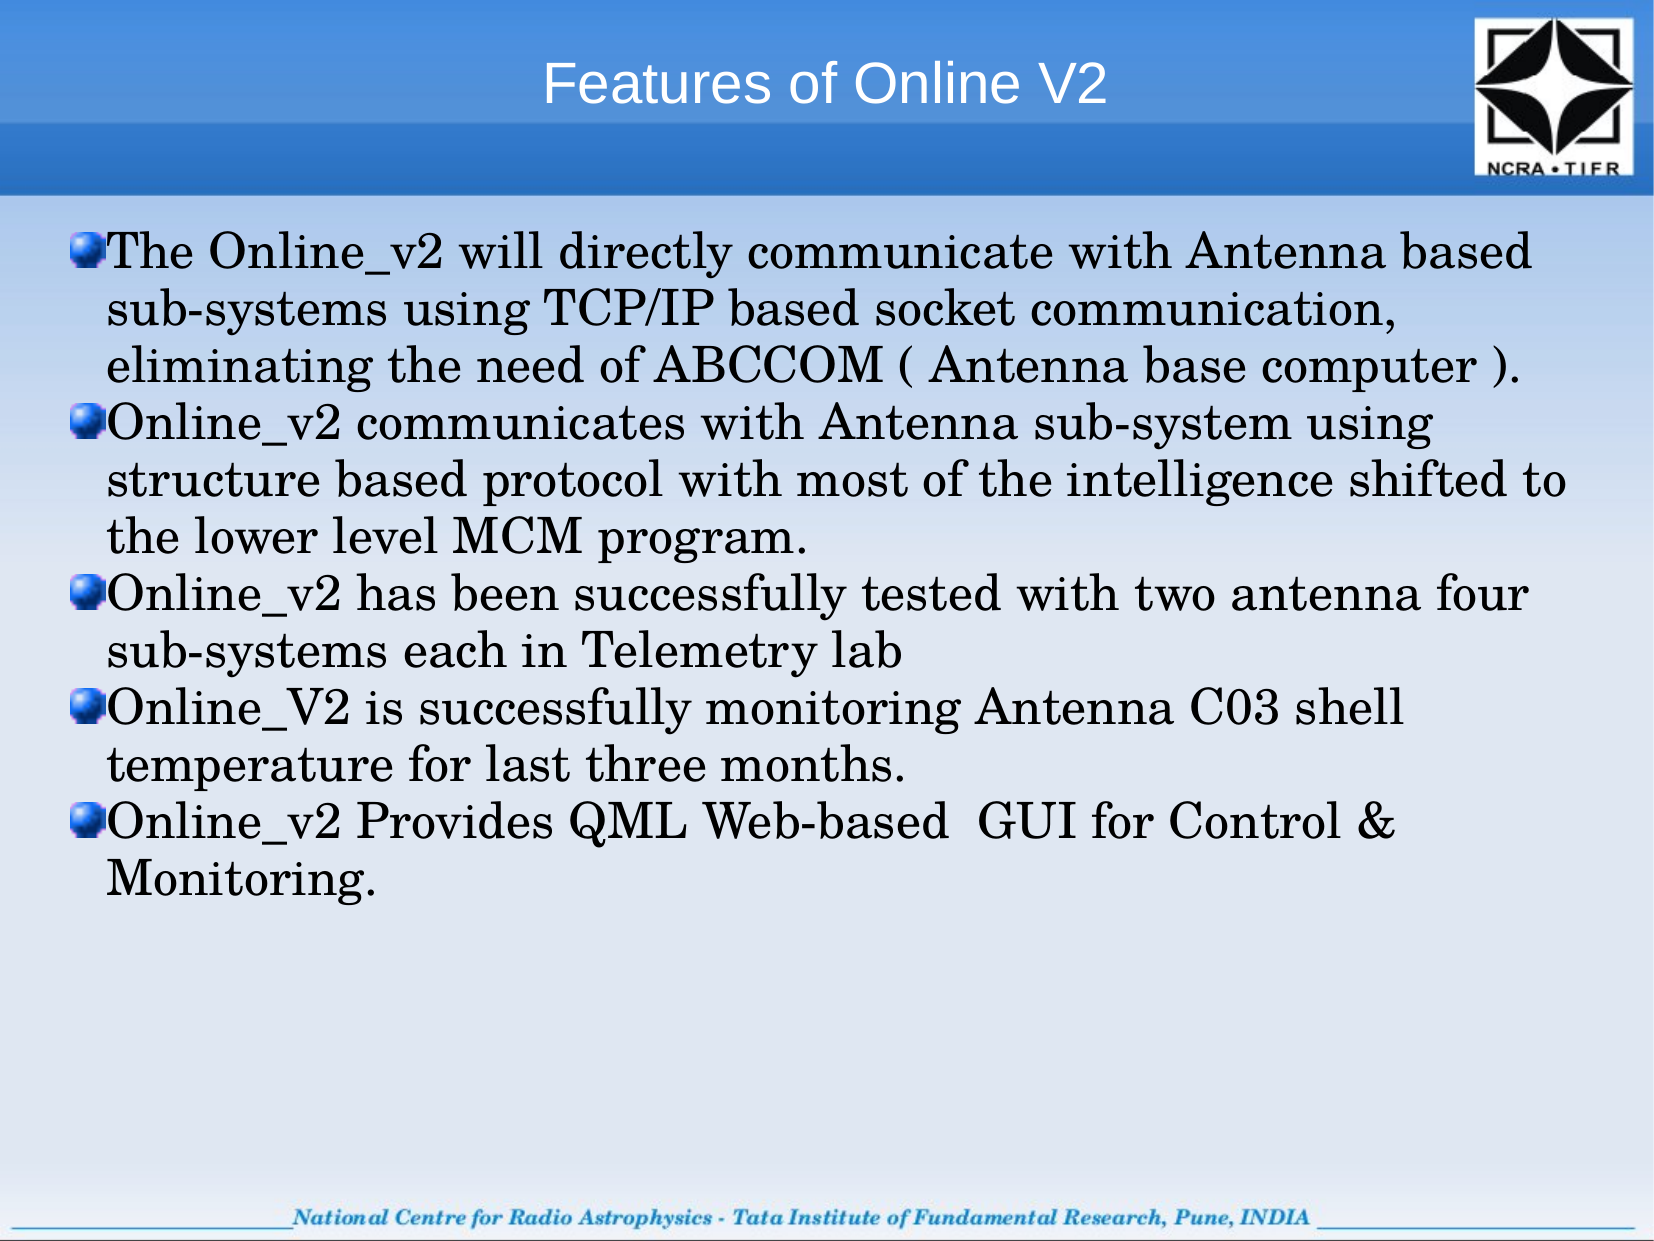

Features of Online V2
The Online_v2 will directly communicate with Antenna based   sub-systems using TCP/IP based socket communication, eliminating the need of ABCCOM ( Antenna base computer ).
Online_v2 communicates with Antenna sub-system using structure based protocol with most of the intelligence shifted to the lower level MCM program.
Online_v2 has been successfully tested with two antenna four sub-systems each in Telemetry lab
Online_V2 is successfully monitoring Antenna C03 shell temperature for last three months.
Online_v2 Provides QML Web-based  GUI for Control & Monitoring.